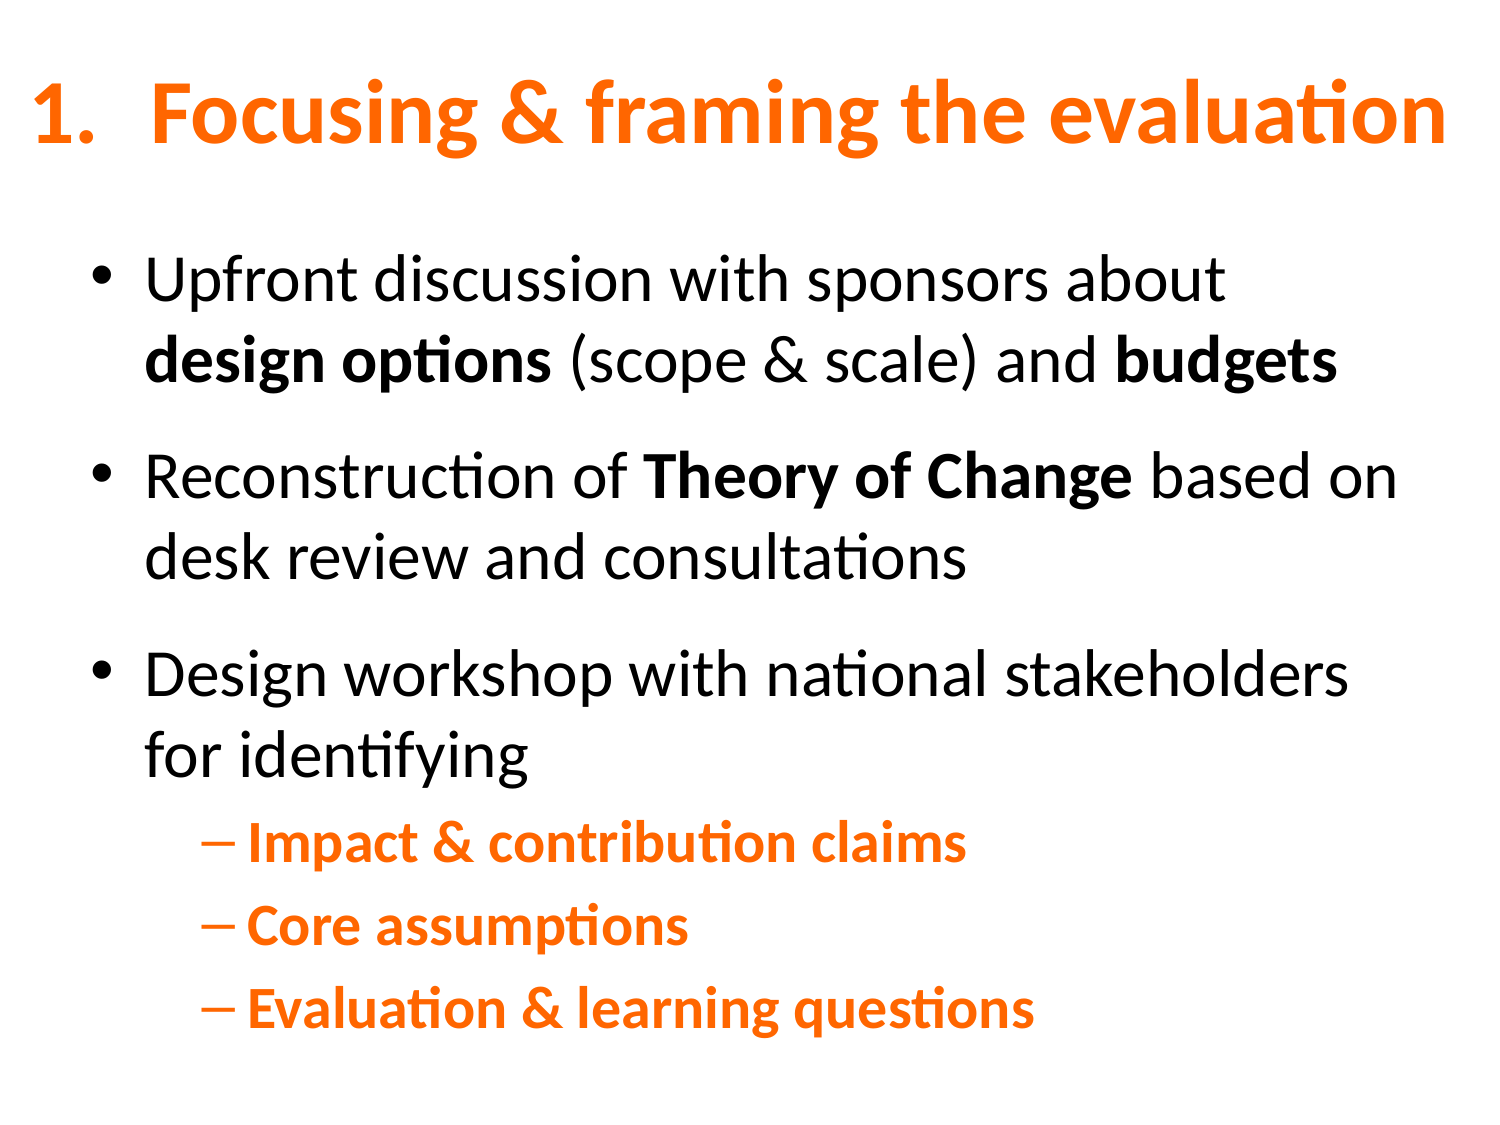

# Focusing & framing the evaluation
Upfront discussion with sponsors about design options (scope & scale) and budgets
Reconstruction of Theory of Change based on desk review and consultations
Design workshop with national stakeholders for identifying
Impact & contribution claims
Core assumptions
Evaluation & learning questions